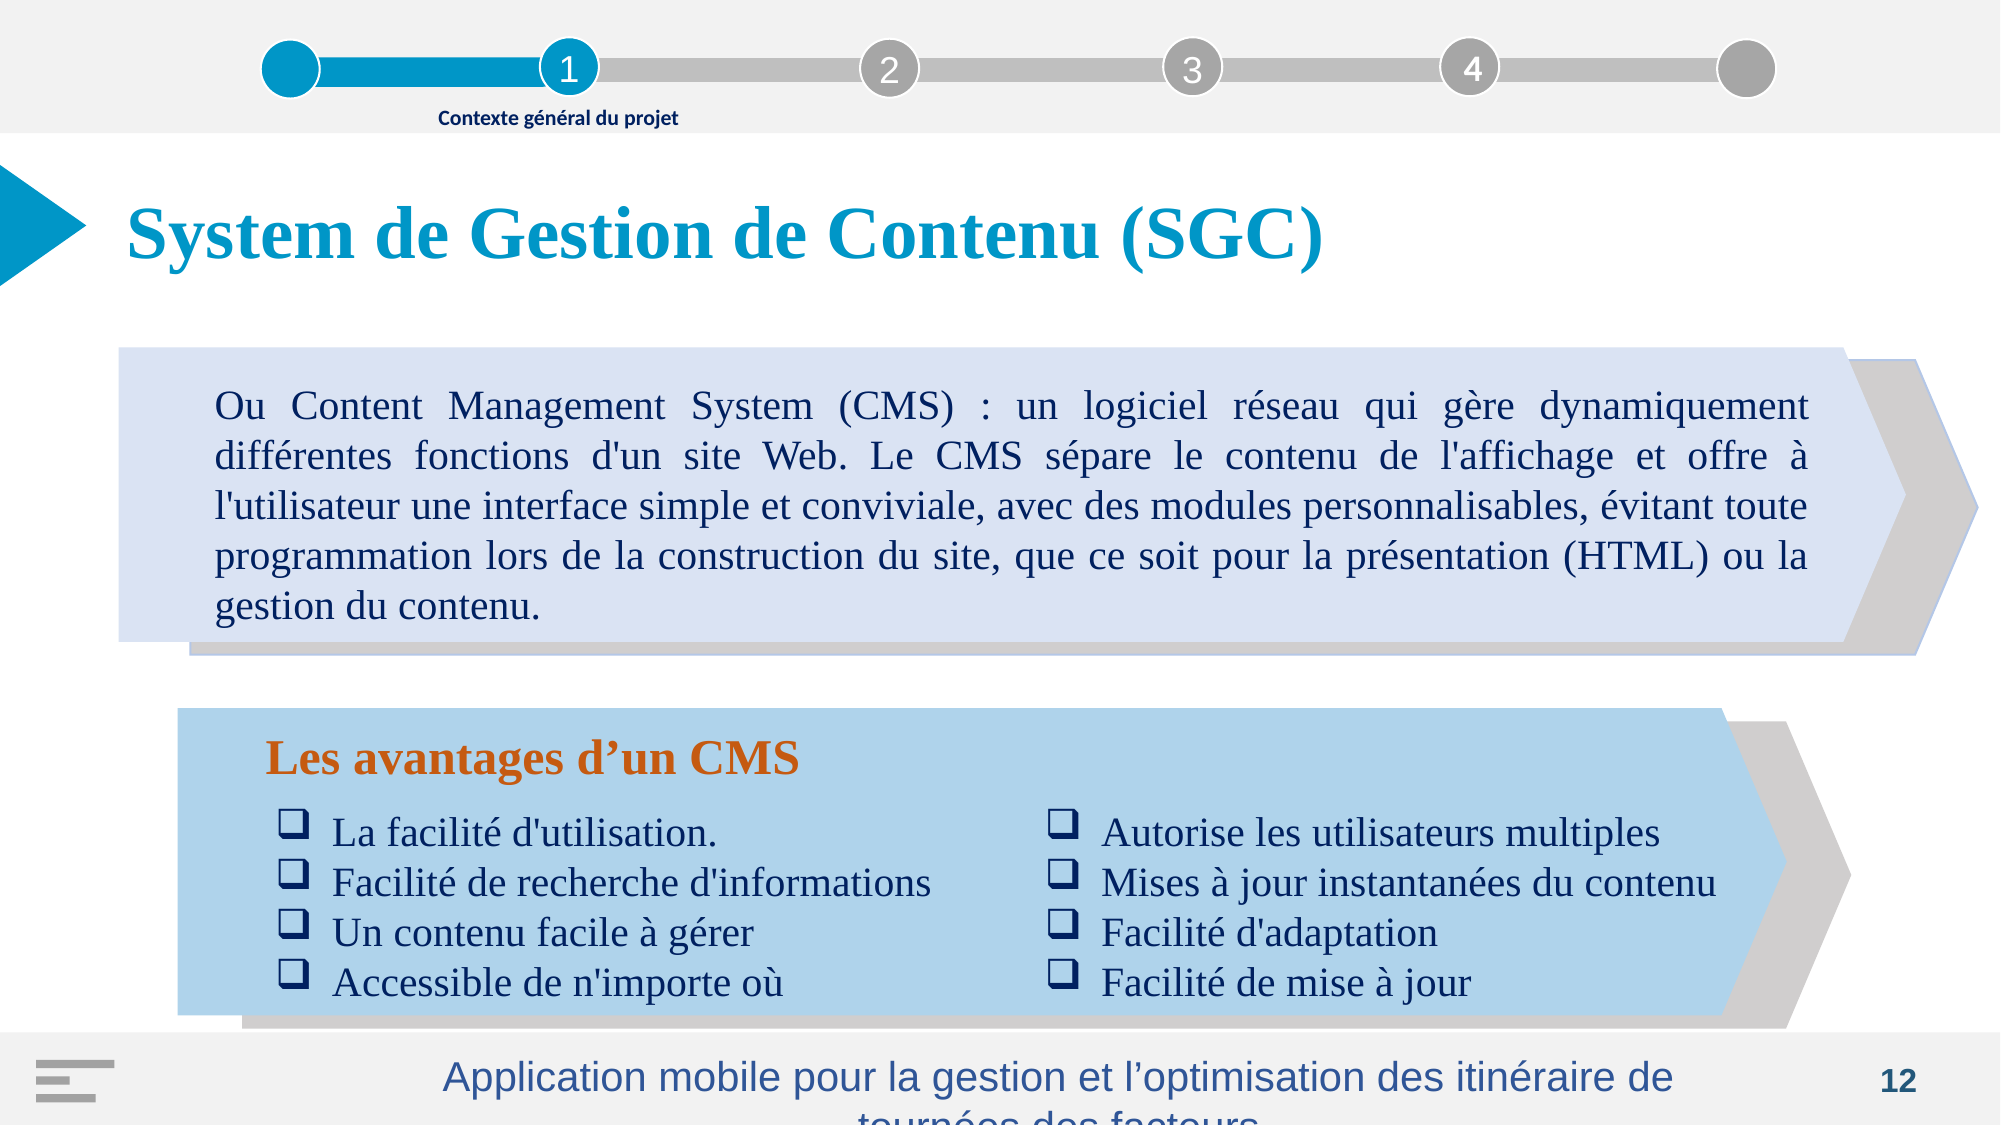

1
3
2

1ER AXE
3EME AXE
2EME AXE
INTRODUCTION
CONCLUSION

4
1

2
3

Contexte général du projet
System de Gestion de Contenu (SGC)

Ou Content Management System (CMS) : un logiciel réseau qui gère dynamiquement différentes fonctions d'un site Web. Le CMS sépare le contenu de l'affichage et offre à l'utilisateur une interface simple et conviviale, avec des modules personnalisables, évitant toute programmation lors de la construction du site, que ce soit pour la présentation (HTML) ou la gestion du contenu.

Les avantages d’un CMS

La facilité d'utilisation.
Facilité de recherche d'informations
Un contenu facile à gérer
Accessible de n'importe où

Autorise les utilisateurs multiples
Mises à jour instantanées du contenu
Facilité d'adaptation
Facilité de mise à jour

Application mobile pour la gestion et l’optimisation des itinéraire de tournées des facteurs